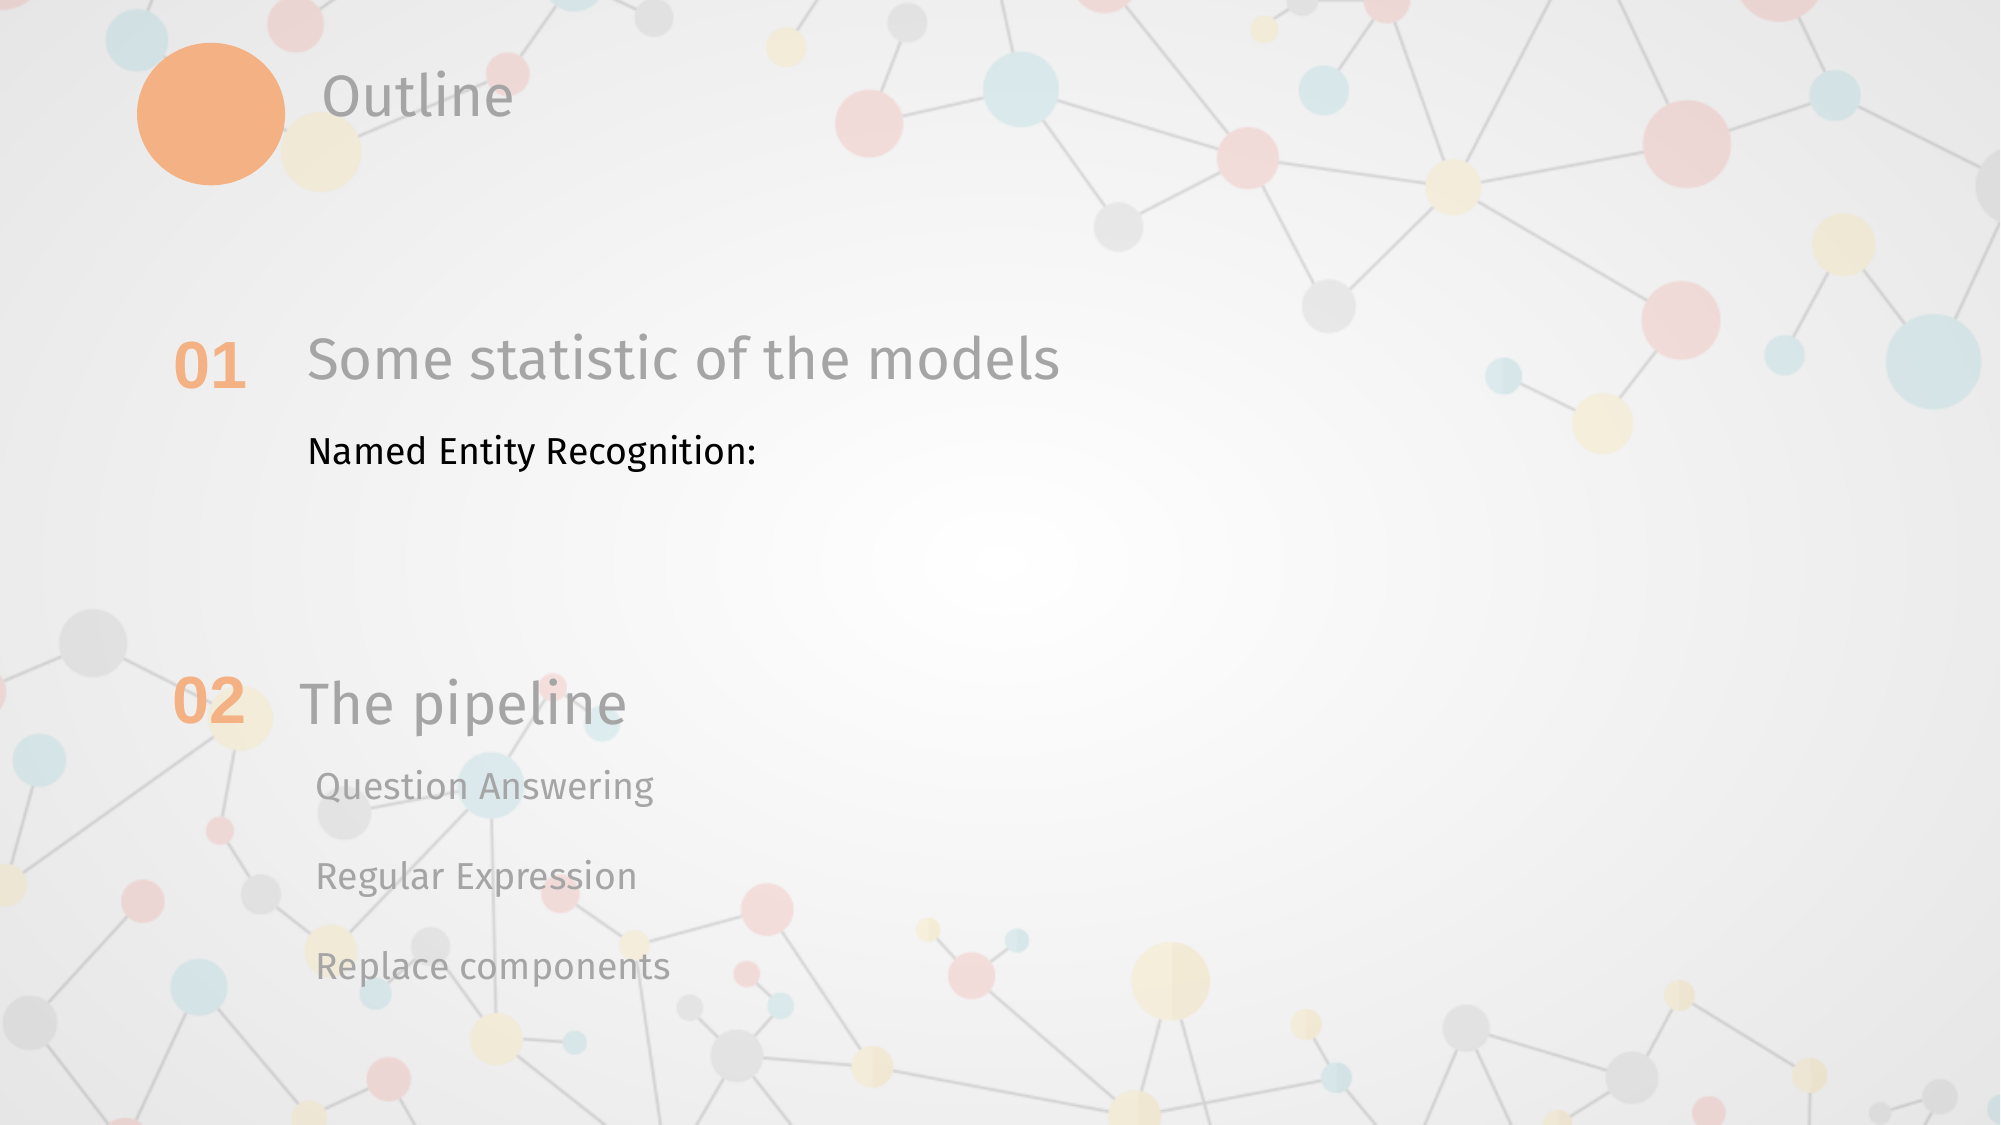

Outline
Some statistic of the models
01
Named Entity Recognition:
02
The pipeline
Question Answering

Regular Expression

Replace components